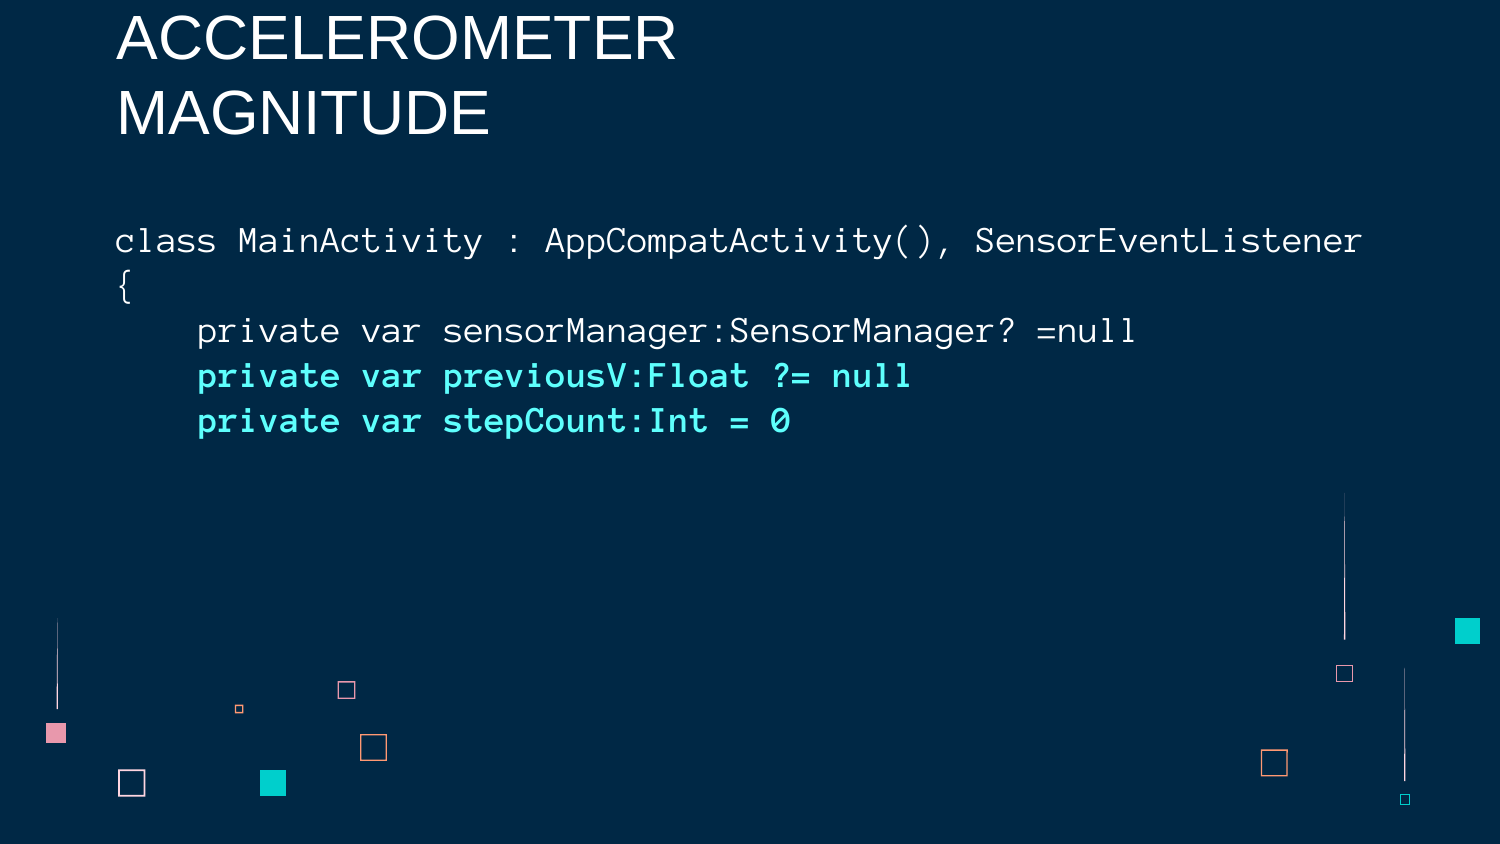

# ACCELEROMETER MAGNITUDE
class MainActivity : AppCompatActivity(), SensorEventListener {
    private var sensorManager:SensorManager? =null
    private var previousV:Float ?= null
    private var stepCount:Int = 0